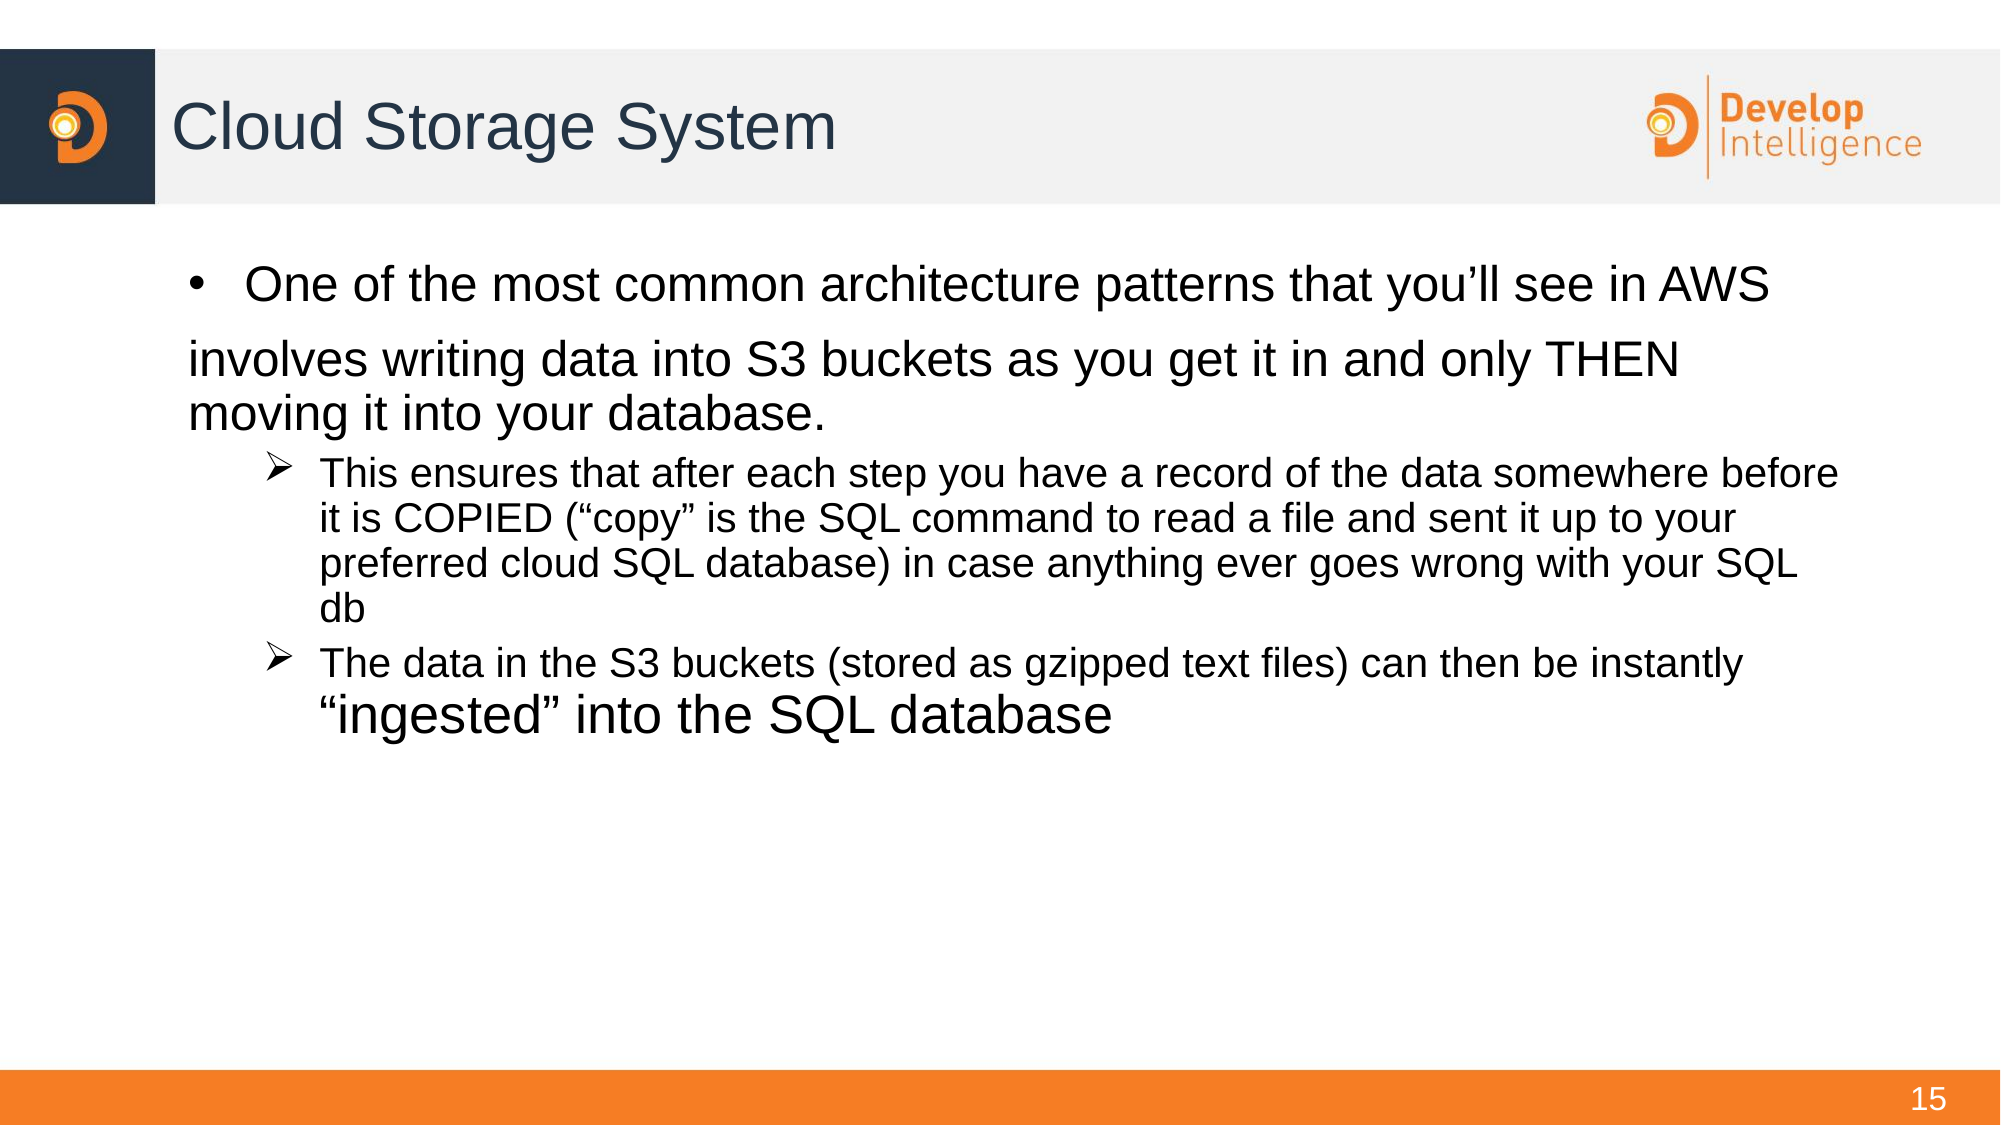

# Cloud Storage System
One of the most common architecture patterns that you’ll see in AWS
involves writing data into S3 buckets as you get it in and only THEN moving it into your database.
This ensures that after each step you have a record of the data somewhere before it is COPIED (“copy” is the SQL command to read a file and sent it up to your preferred cloud SQL database) in case anything ever goes wrong with your SQL db
The data in the S3 buckets (stored as gzipped text files) can then be instantly “ingested” into the SQL database
15